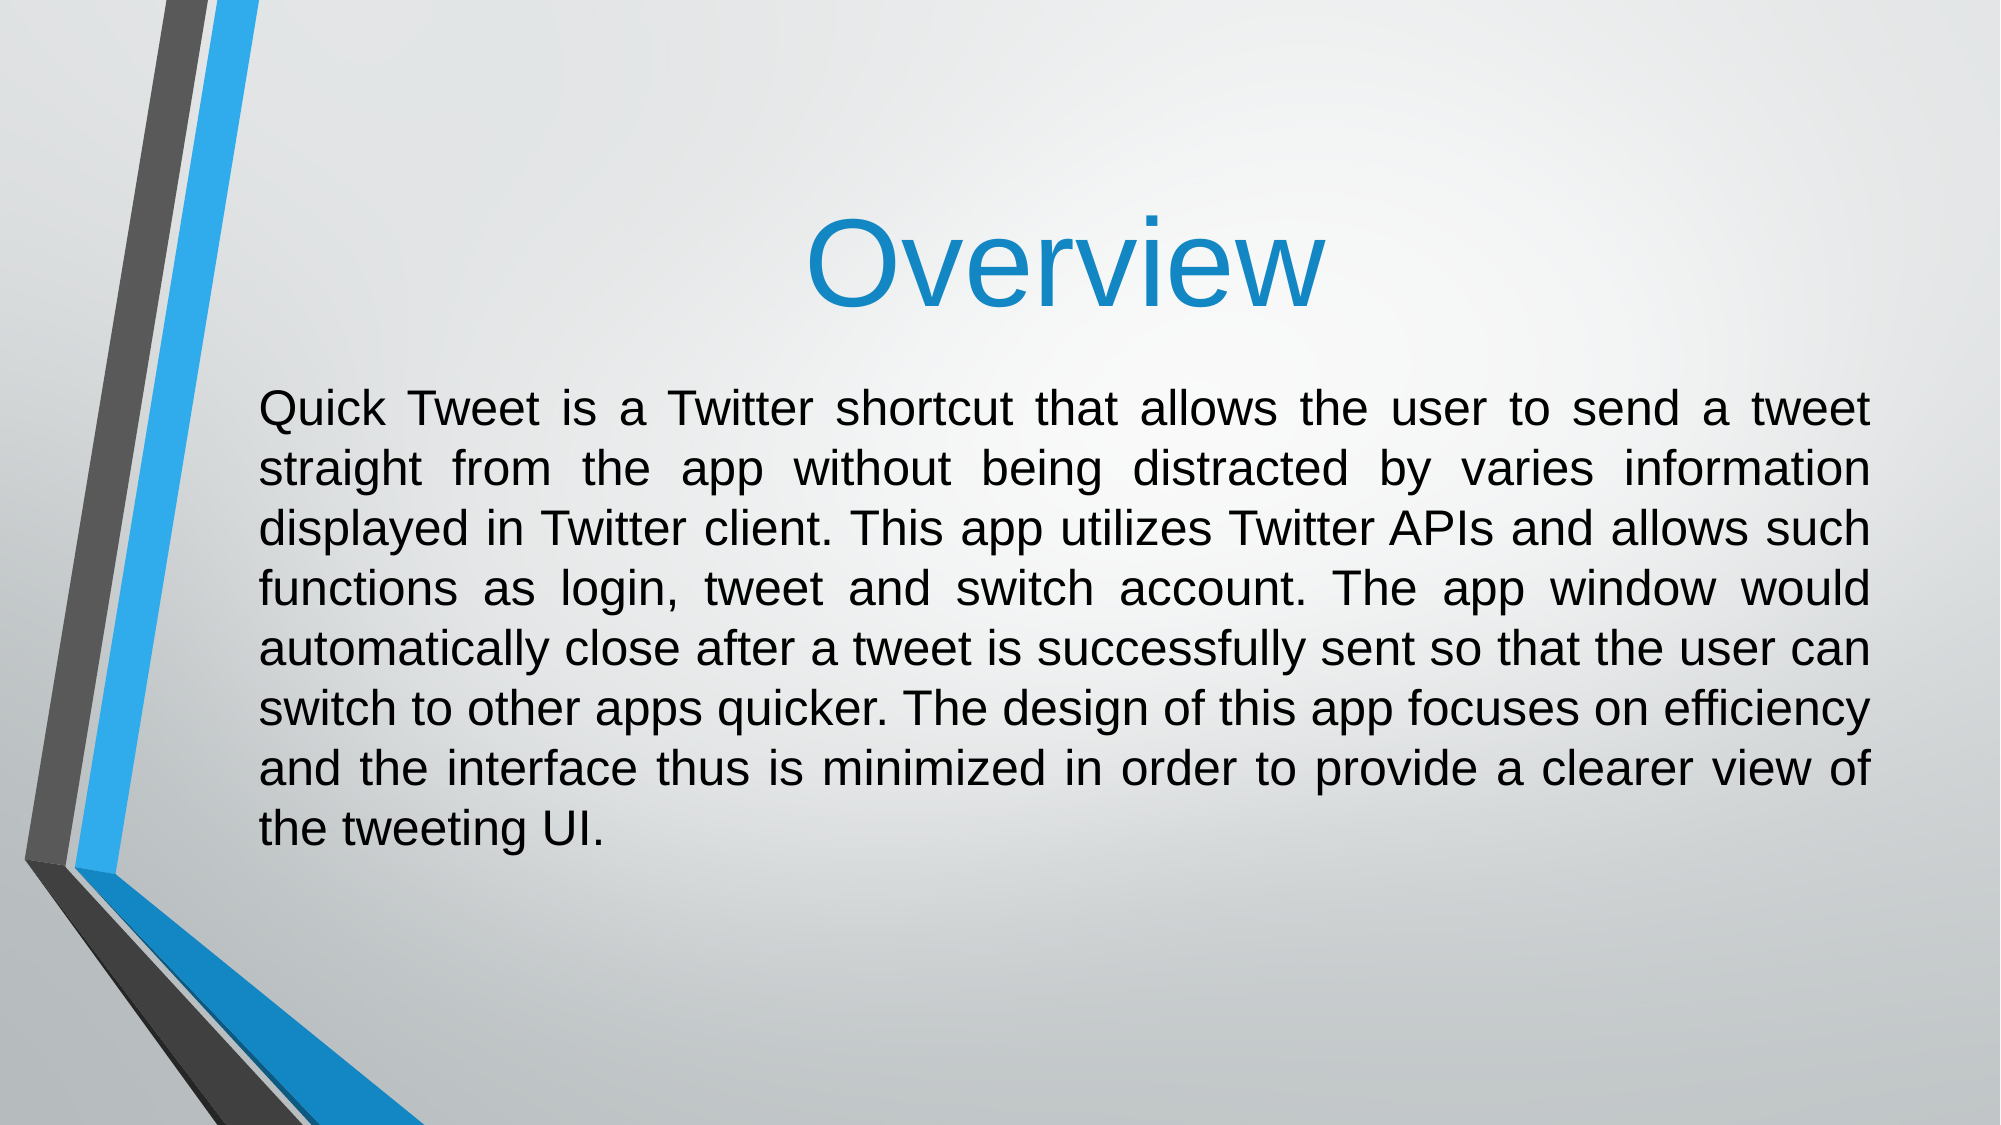

# Overview
Quick Tweet is a Twitter shortcut that allows the user to send a tweet straight from the app without being distracted by varies information displayed in Twitter client. This app utilizes Twitter APIs and allows such functions as login, tweet and switch account. The app window would automatically close after a tweet is successfully sent so that the user can switch to other apps quicker. The design of this app focuses on efficiency and the interface thus is minimized in order to provide a clearer view of the tweeting UI.